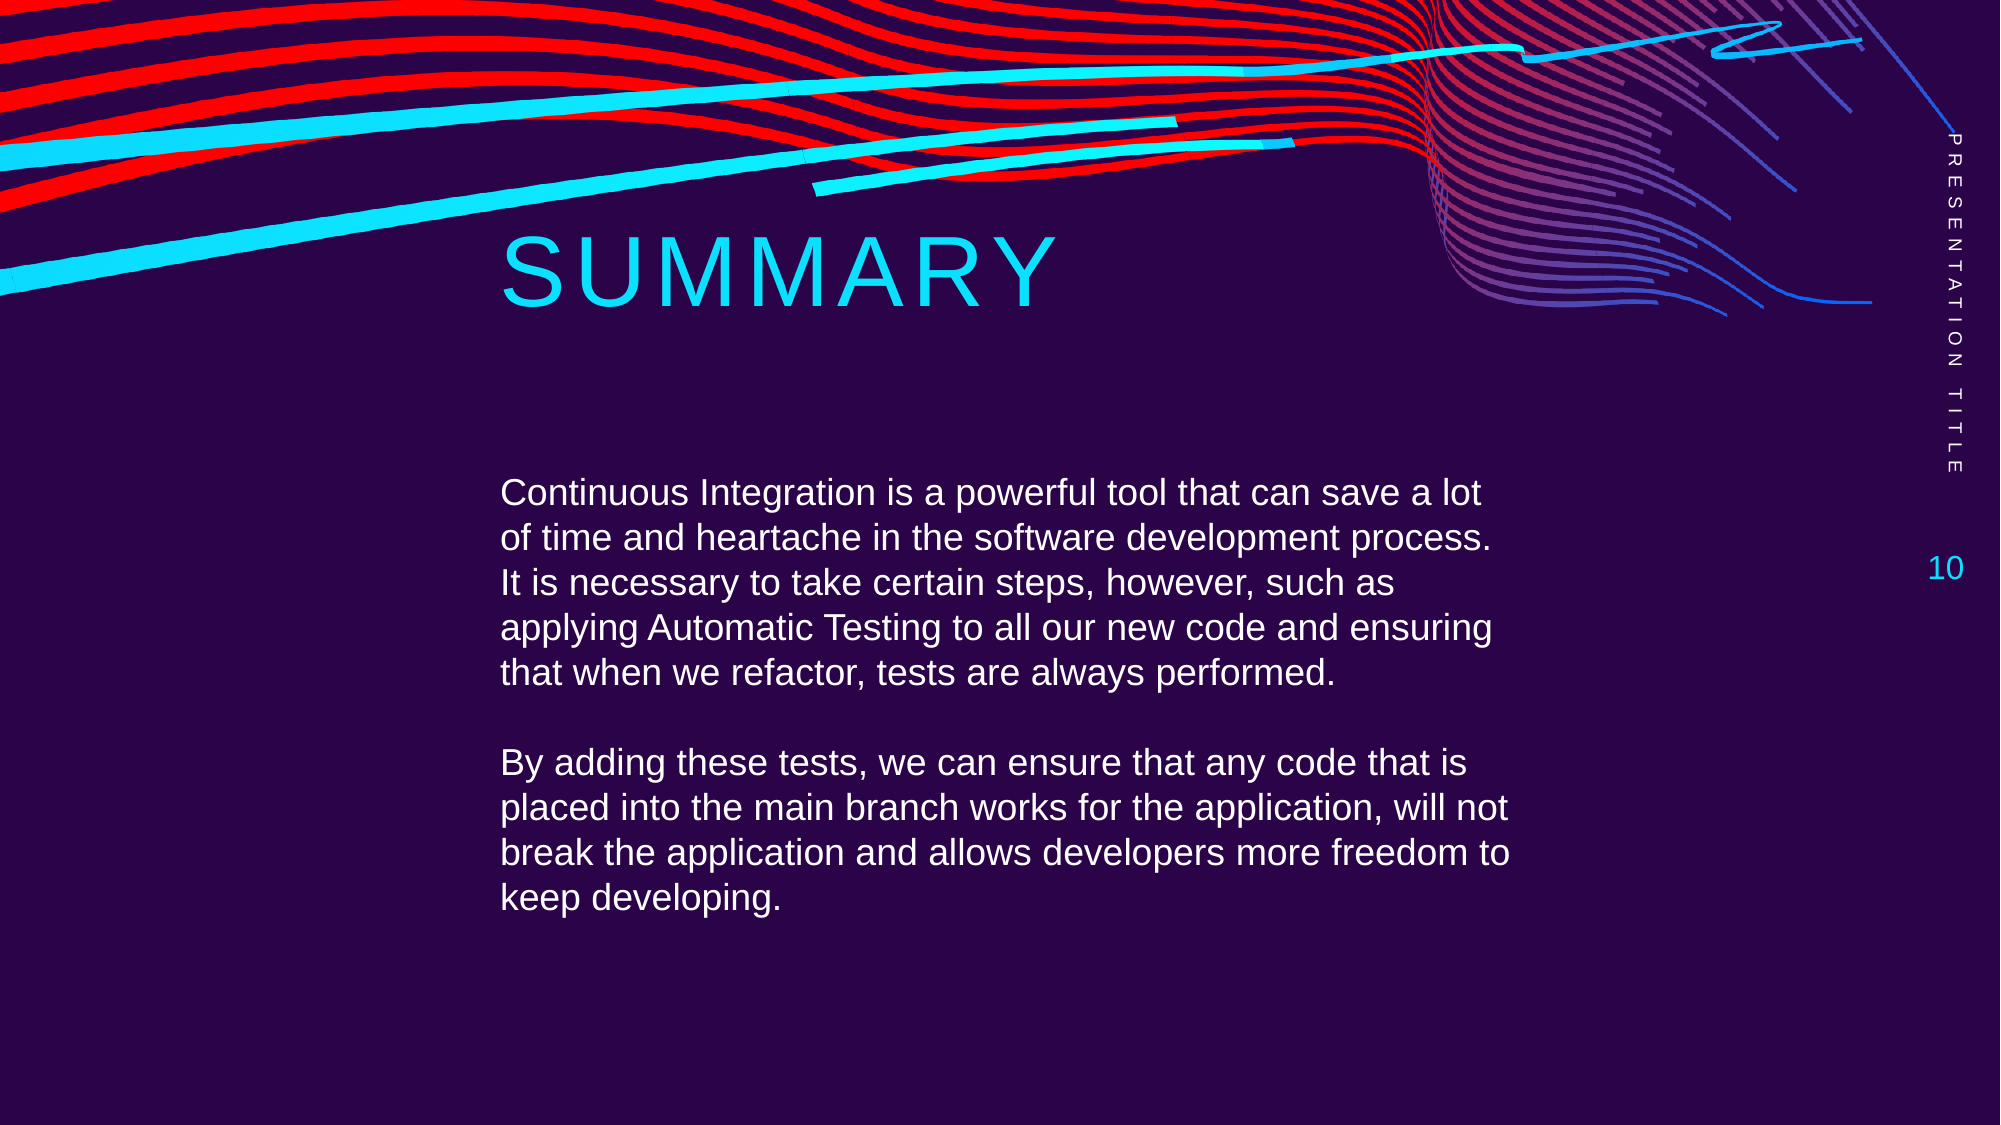

# summary
PRESENTATION TITLE
Continuous Integration is a powerful tool that can save a lot of time and heartache in the software development process. It is necessary to take certain steps, however, such as applying Automatic Testing to all our new code and ensuring that when we refactor, tests are always performed.

By adding these tests, we can ensure that any code that is placed into the main branch works for the application, will not break the application and allows developers more freedom to keep developing.
10